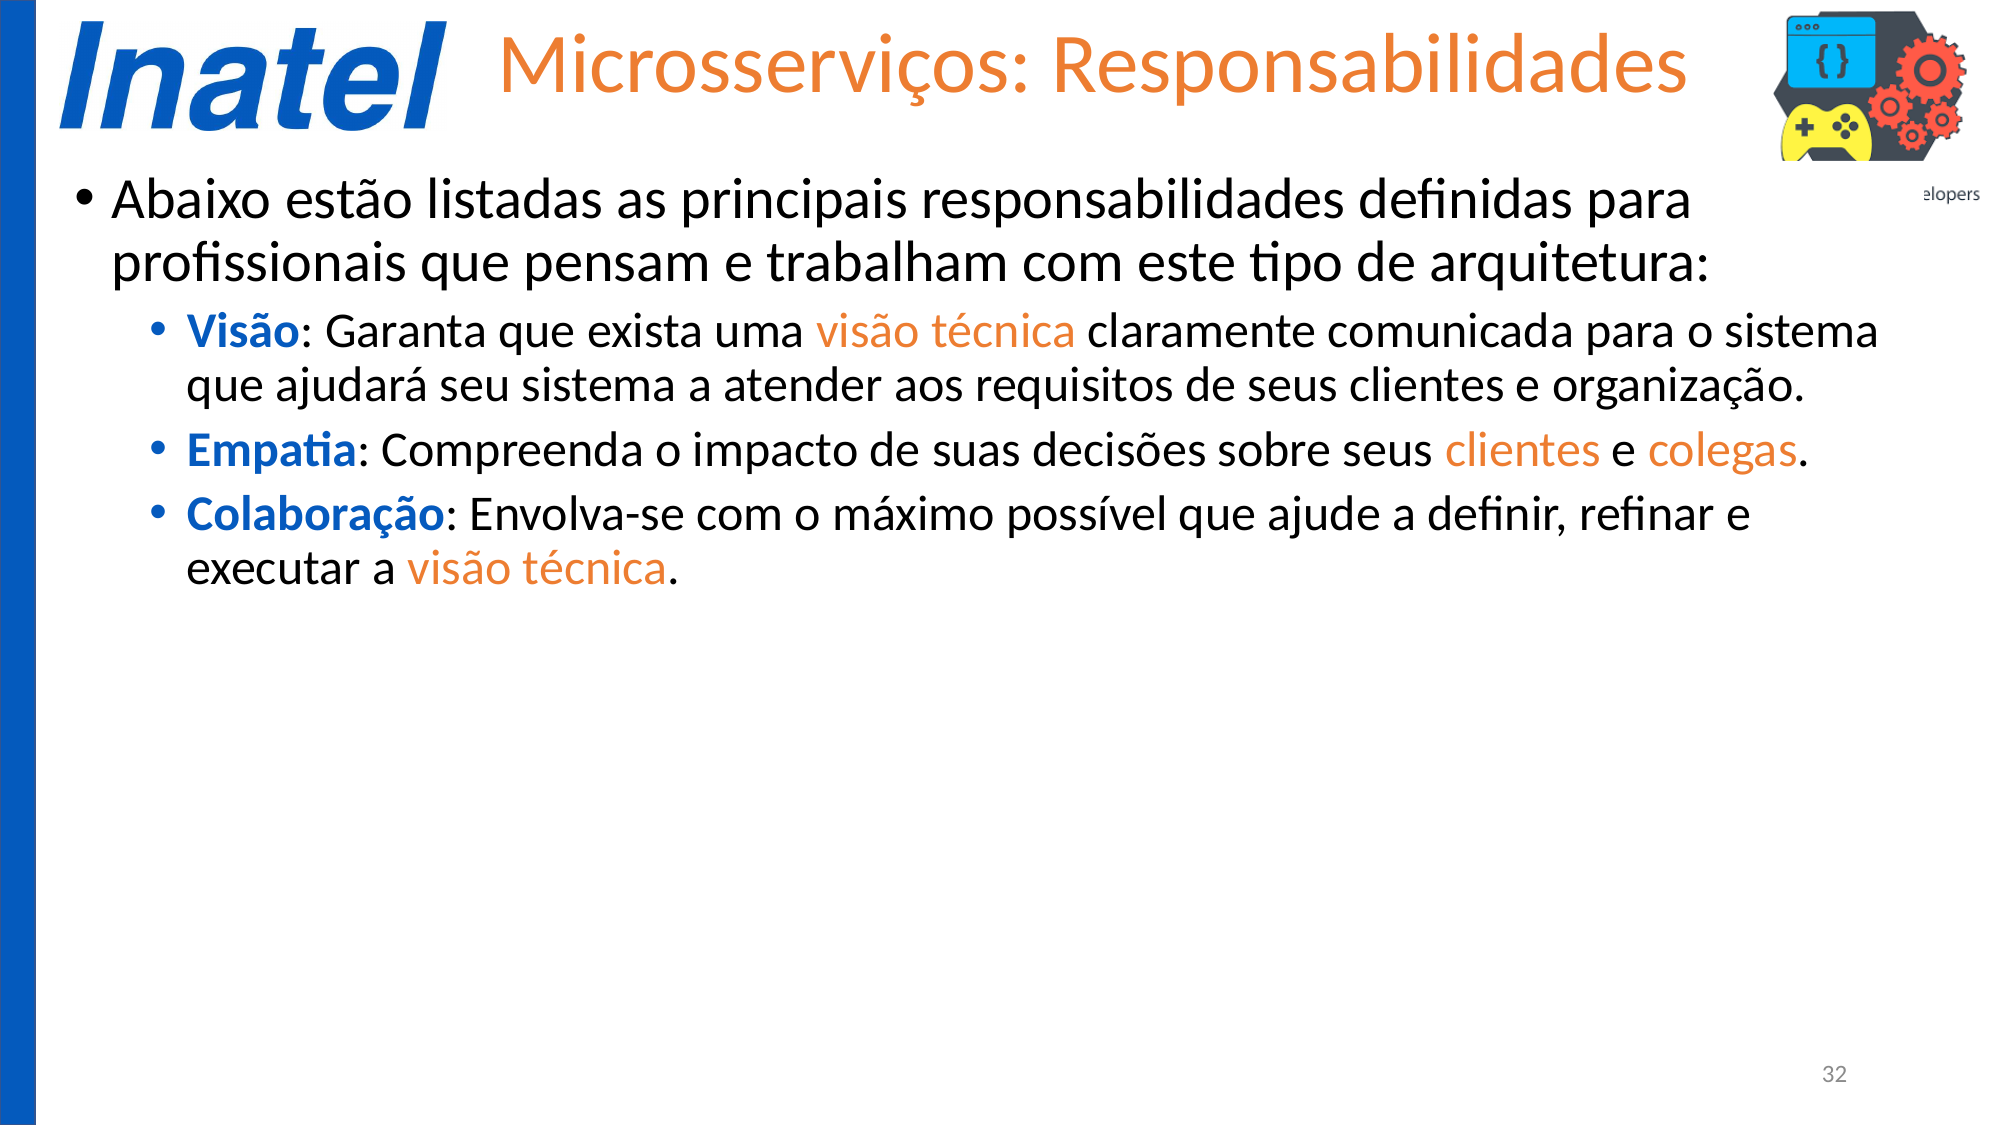

Microsserviços: Responsabilidades
Abaixo estão listadas as principais responsabilidades definidas para profissionais que pensam e trabalham com este tipo de arquitetura:
Visão: Garanta que exista uma visão técnica claramente comunicada para o sistema que ajudará seu sistema a atender aos requisitos de seus clientes e organização.
Empatia: Compreenda o impacto de suas decisões sobre seus clientes e colegas.
Colaboração: Envolva-se com o máximo possível que ajude a definir, refinar e executar a visão técnica.
32